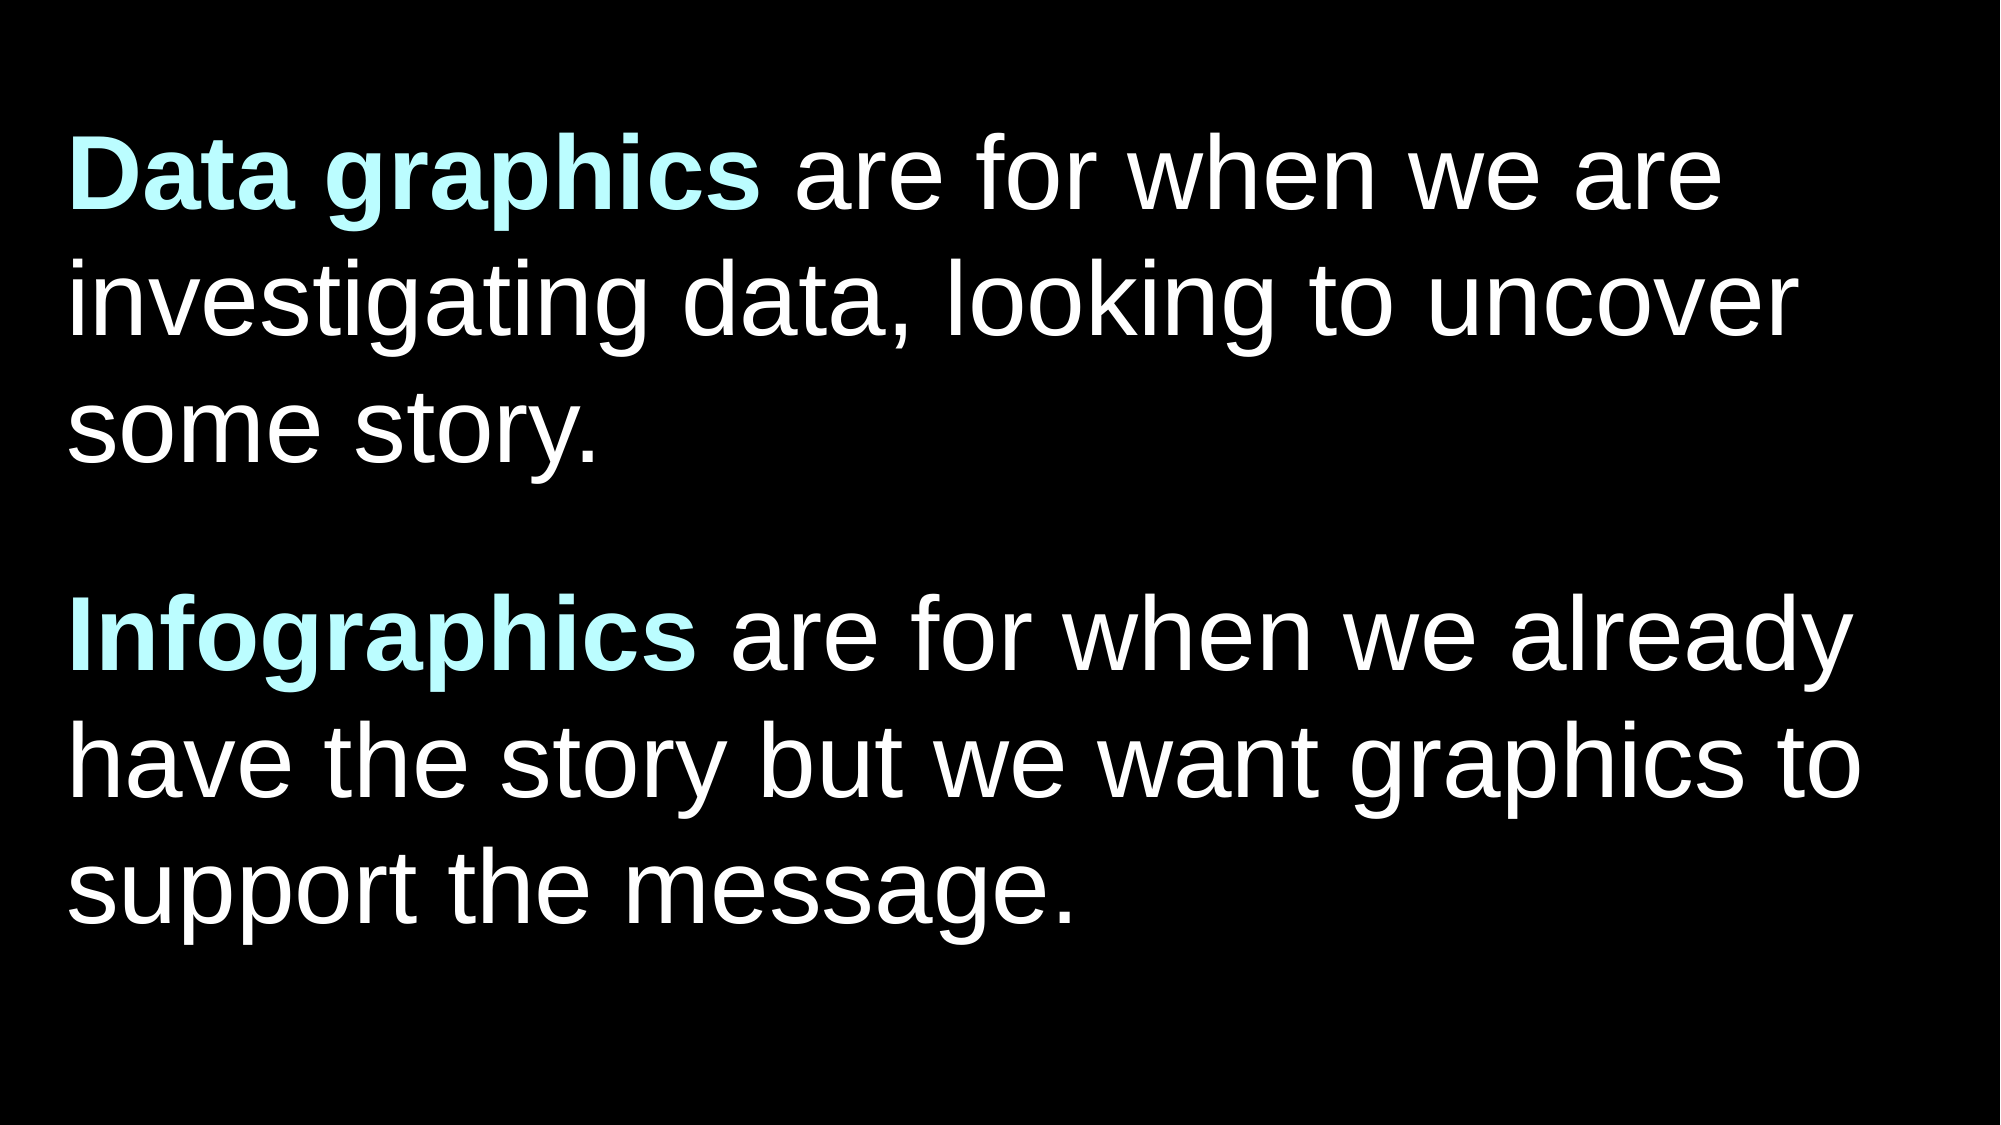

Data graphics are for when we are investigating data, looking to uncover some story.
Infographics are for when we already have the story but we want graphics to support the message.